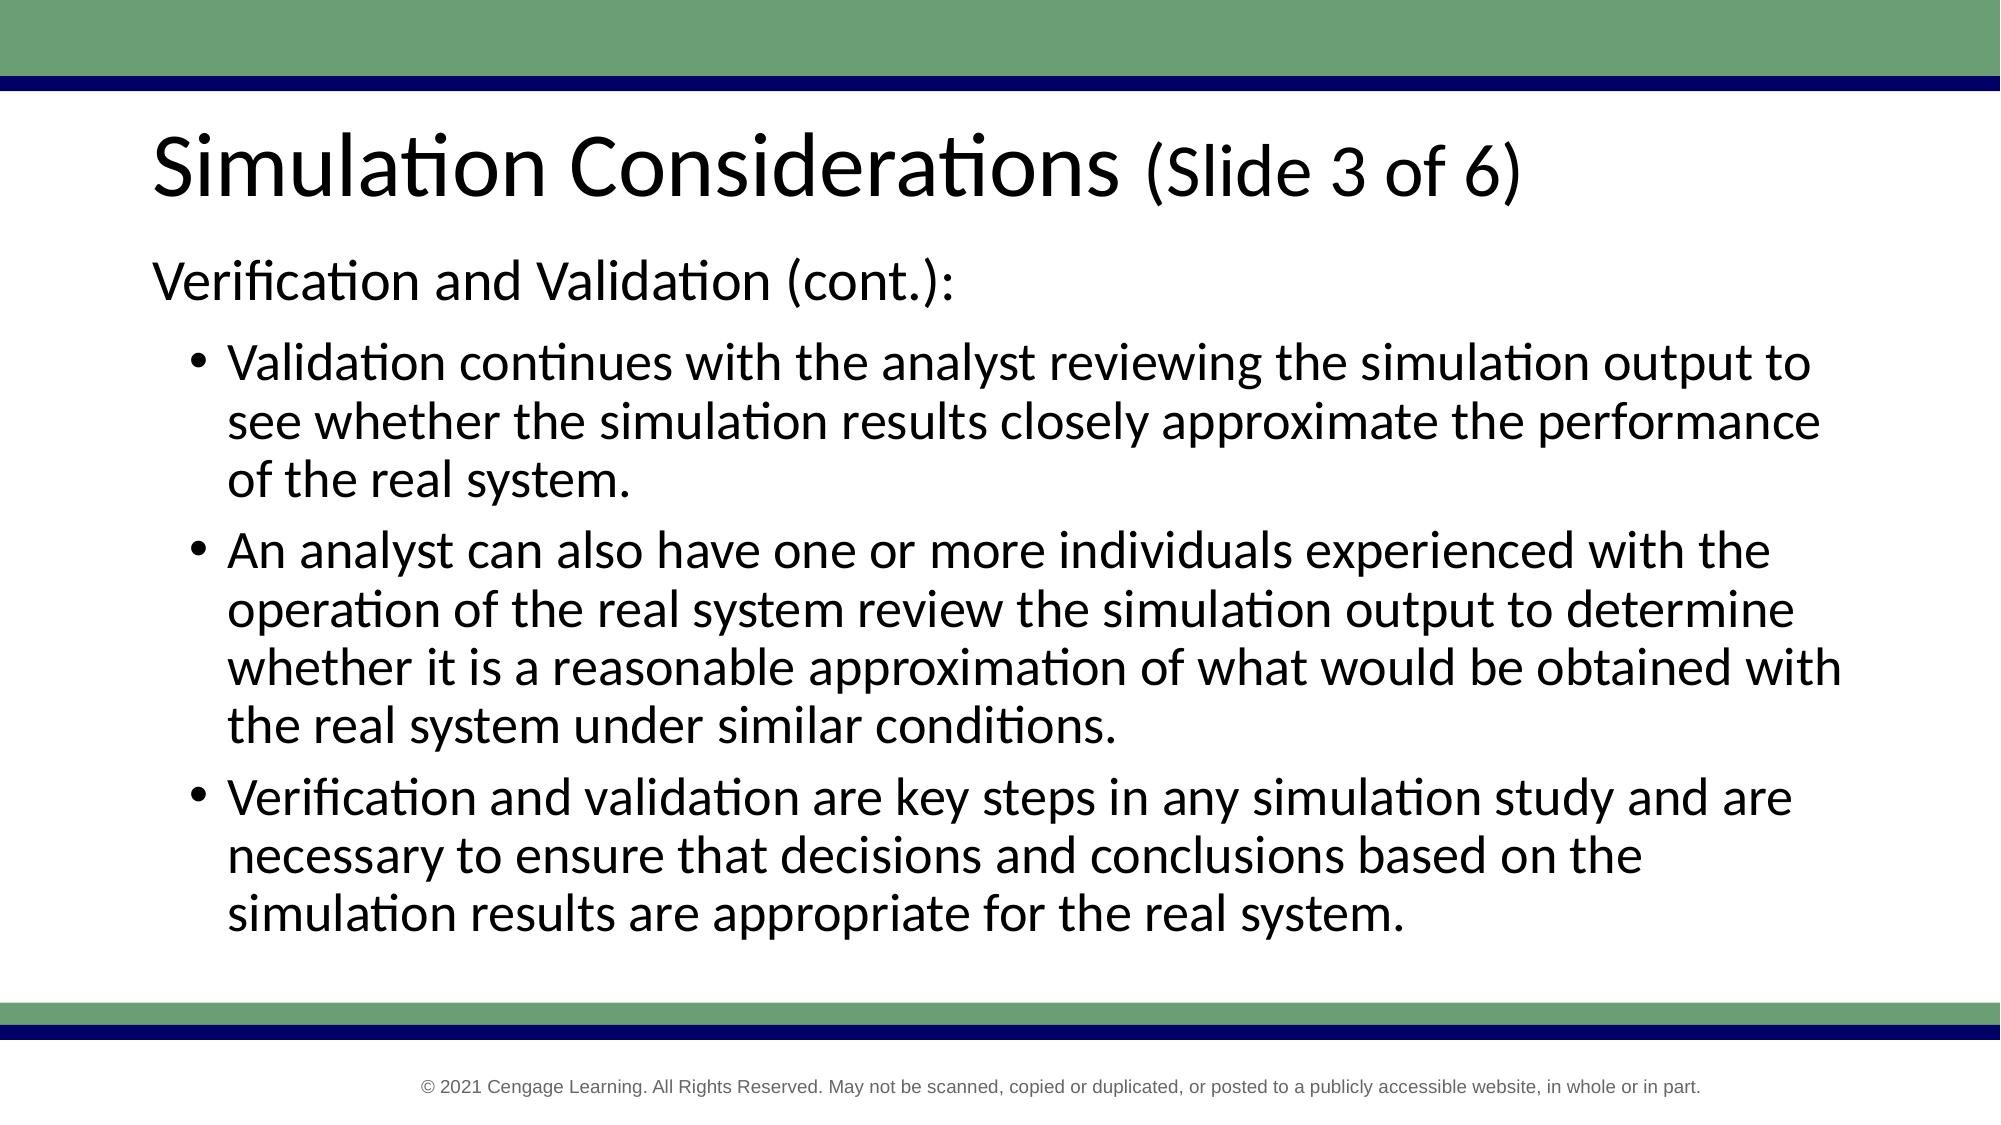

# Simulation Considerations (Slide 3 of 6)
Verification and Validation (cont.):
Validation continues with the analyst reviewing the simulation output to see whether the simulation results closely approximate the performance of the real system.
An analyst can also have one or more individuals experienced with the operation of the real system review the simulation output to determine whether it is a reasonable approximation of what would be obtained with the real system under similar conditions.
Verification and validation are key steps in any simulation study and are necessary to ensure that decisions and conclusions based on the simulation results are appropriate for the real system.